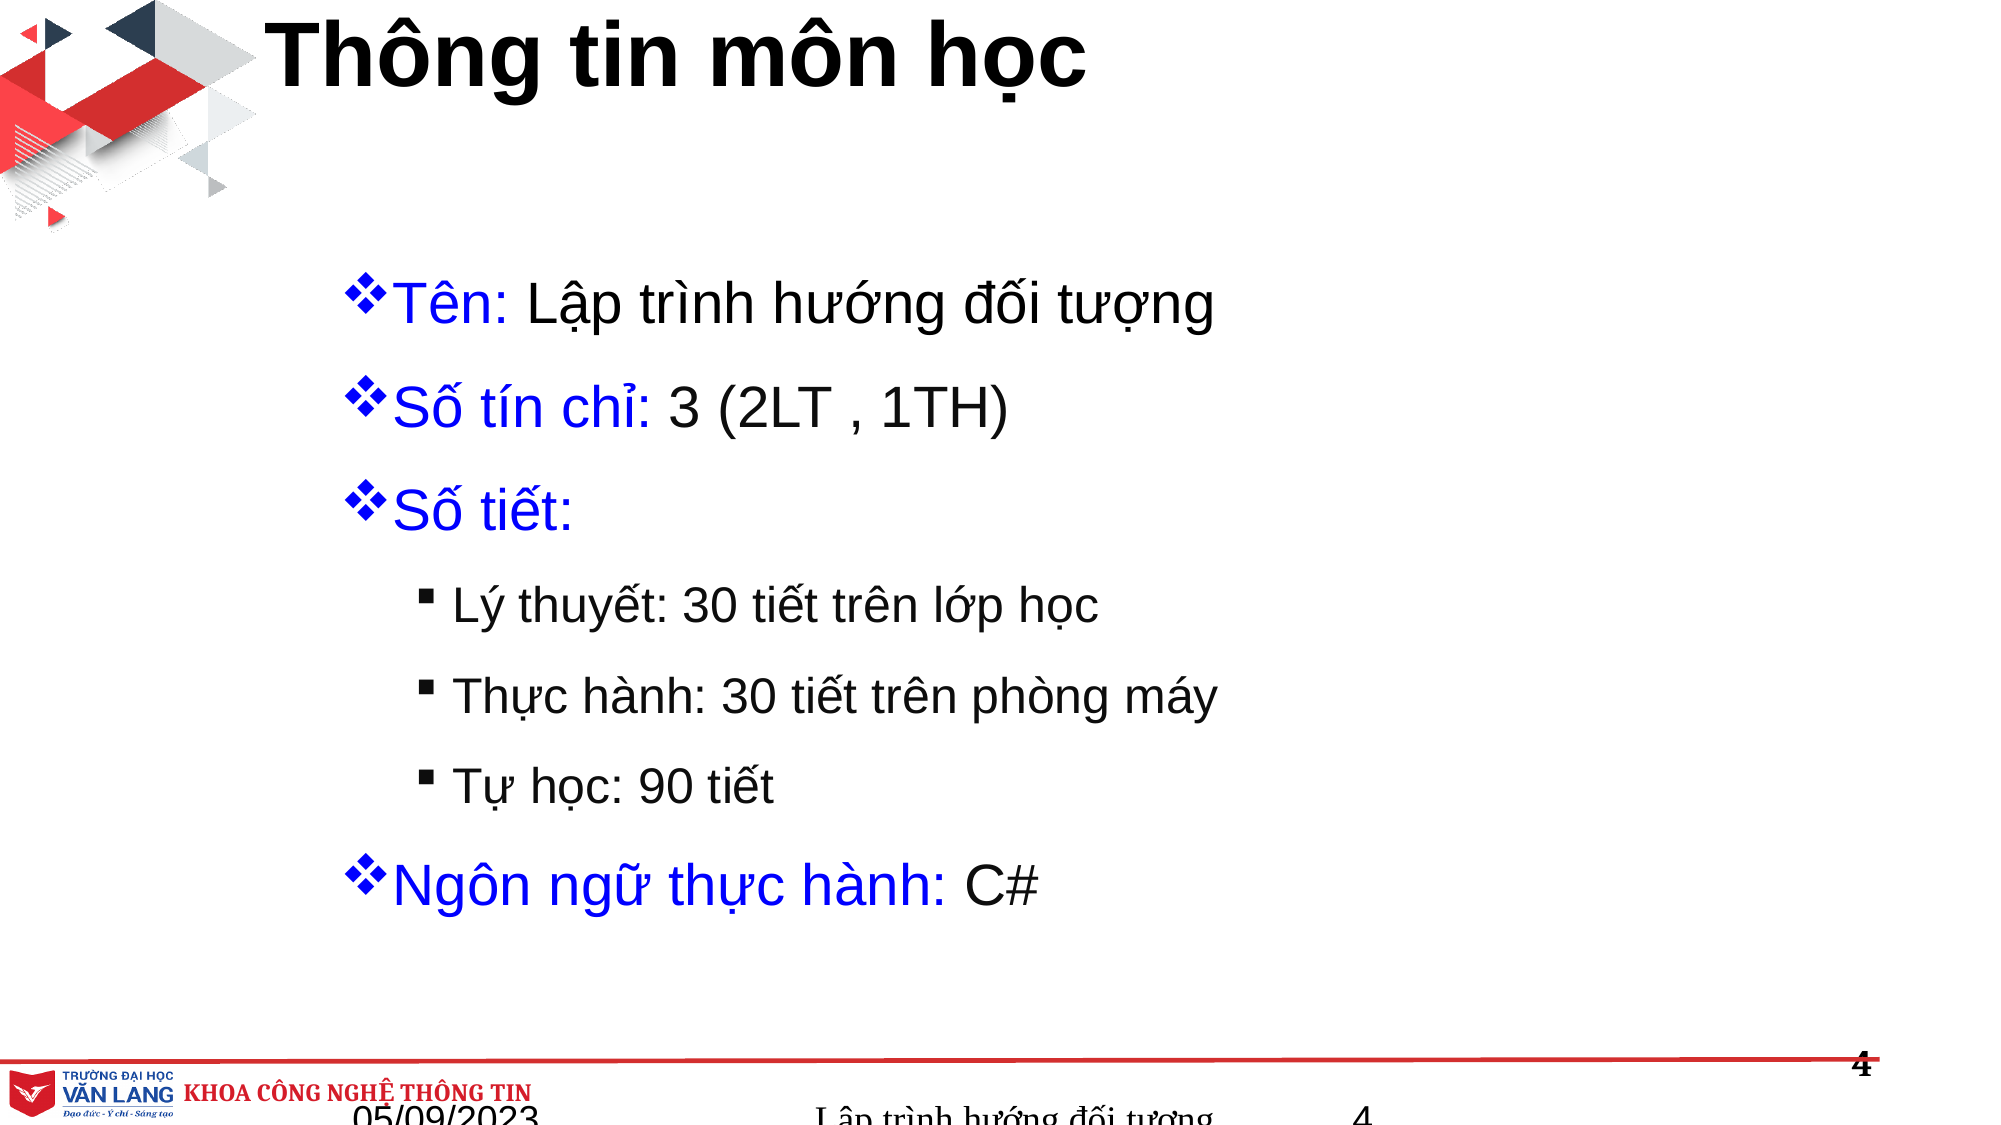

# Thông tin môn học
Tên: Lập trình hướng đối tượng
Số tín chỉ: 3 (2LT , 1TH)
Số tiết:
Lý thuyết: 30 tiết trên lớp học
Thực hành: 30 tiết trên phòng máy
Tự học: 90 tiết
Ngôn ngữ thực hành: C#
05/09/2023
Lập trình hướng đối tượng
4